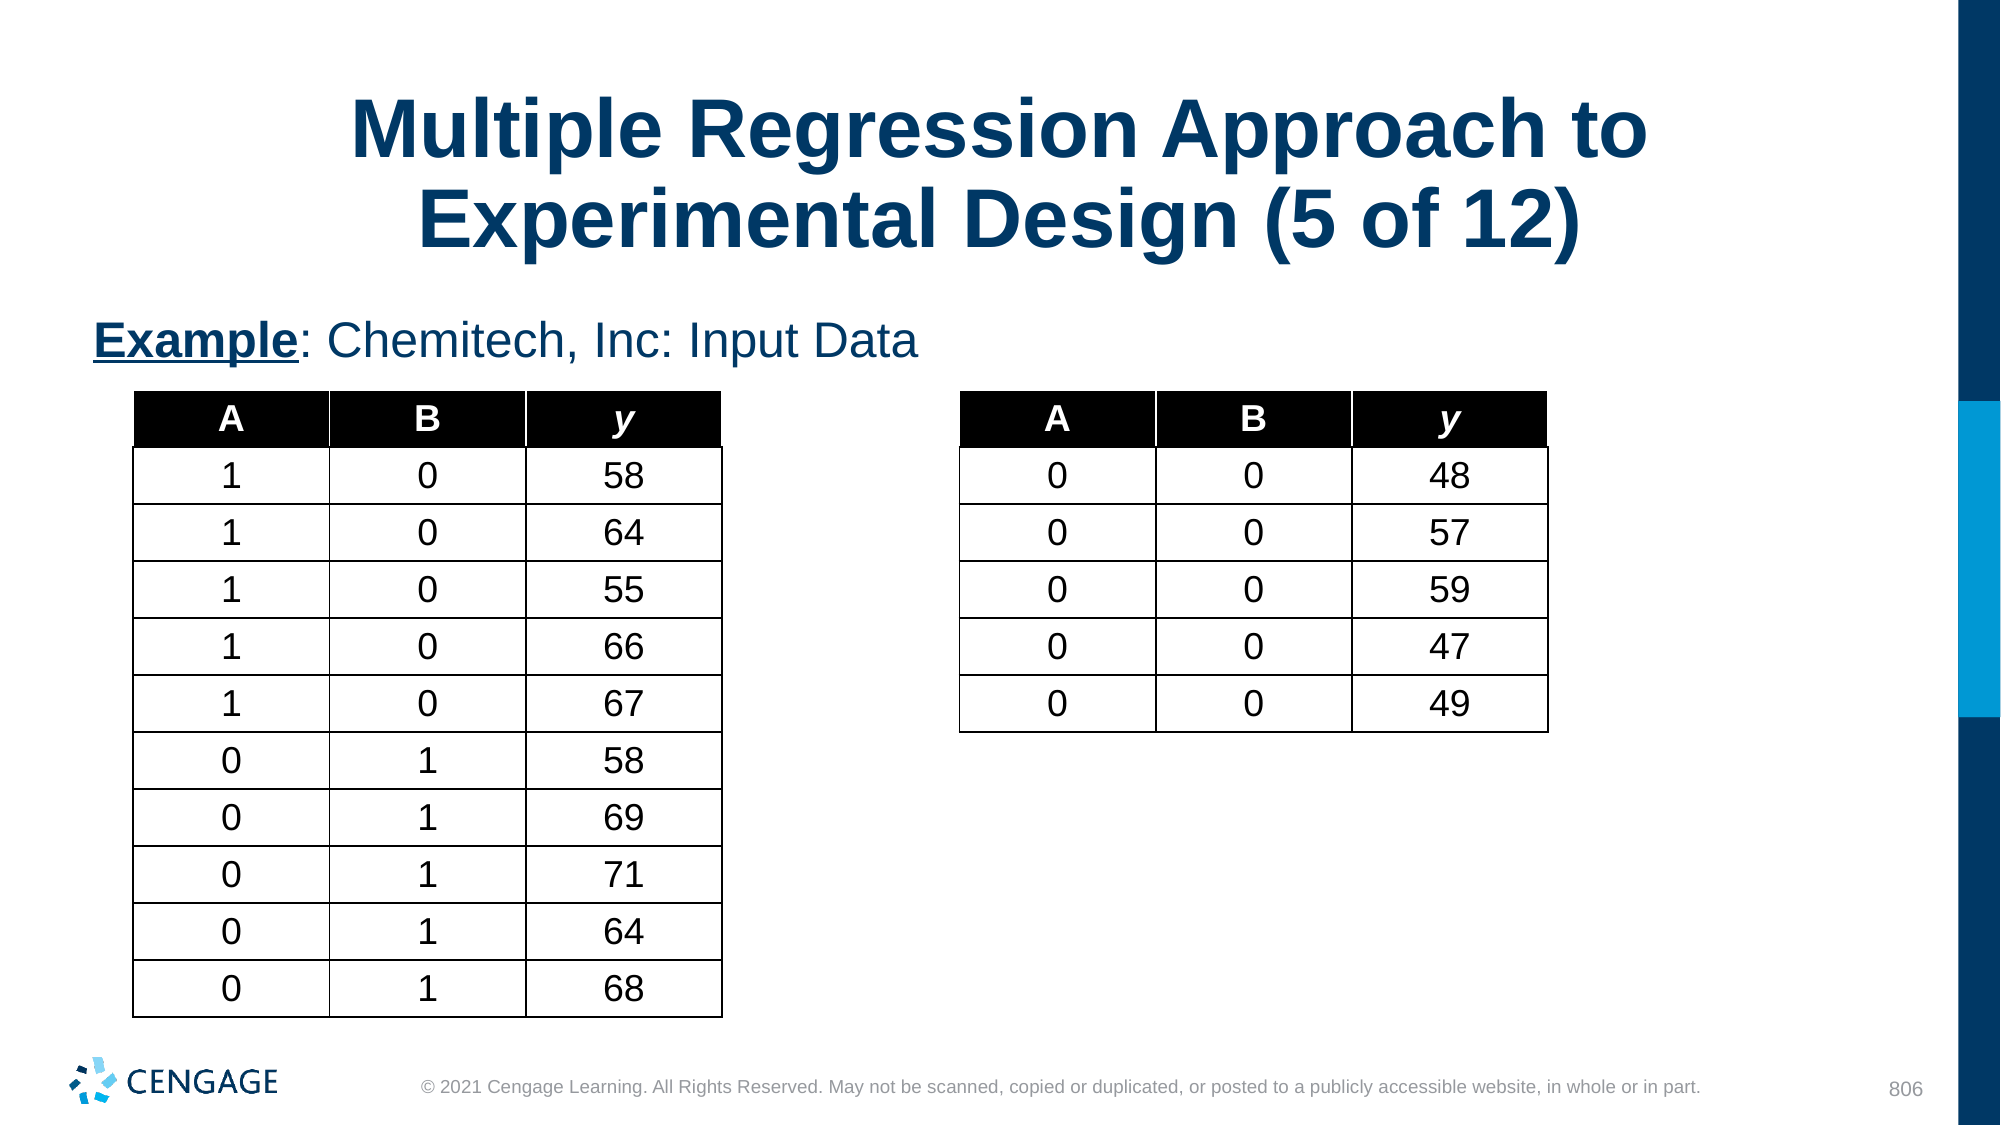

# Multiple Regression Approach to Experimental Design (5 of 12)
Example: Chemitech, Inc: Input Data
| A | B | y |
| --- | --- | --- |
| 1 | 0 | 58 |
| 1 | 0 | 64 |
| 1 | 0 | 55 |
| 1 | 0 | 66 |
| 1 | 0 | 67 |
| 0 | 1 | 58 |
| 0 | 1 | 69 |
| 0 | 1 | 71 |
| 0 | 1 | 64 |
| 0 | 1 | 68 |
| A | B | y |
| --- | --- | --- |
| 0 | 0 | 48 |
| 0 | 0 | 57 |
| 0 | 0 | 59 |
| 0 | 0 | 47 |
| 0 | 0 | 49 |